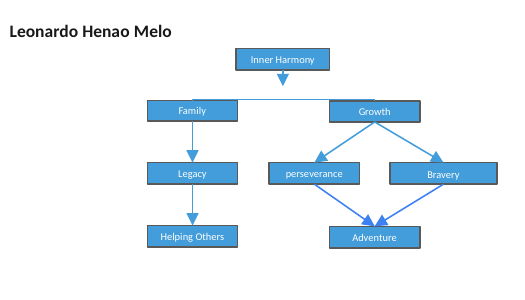

Leonardo Henao Melo
Inner Harmony
Family
Growth
Legacy
perseverance
Bravery

Helping Others
Adventure